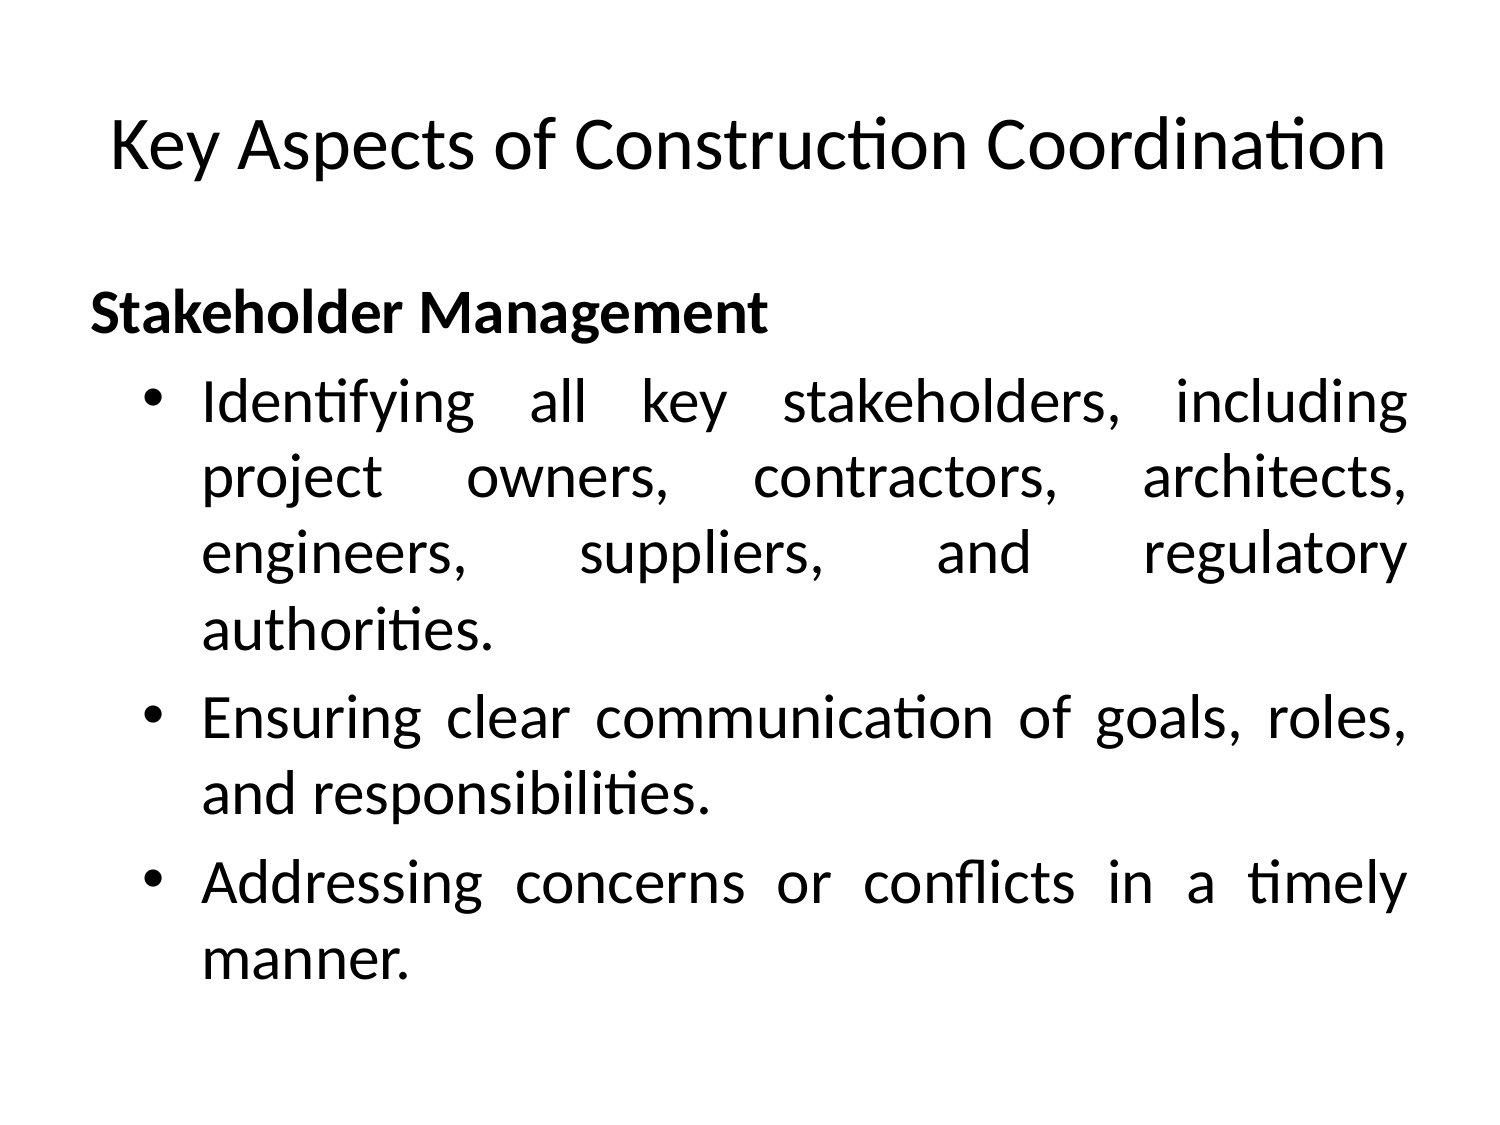

# Key Aspects of Construction Coordination
Stakeholder Management
Identifying all key stakeholders, including project owners, contractors, architects, engineers, suppliers, and regulatory authorities.
Ensuring clear communication of goals, roles, and responsibilities.
Addressing concerns or conflicts in a timely manner.